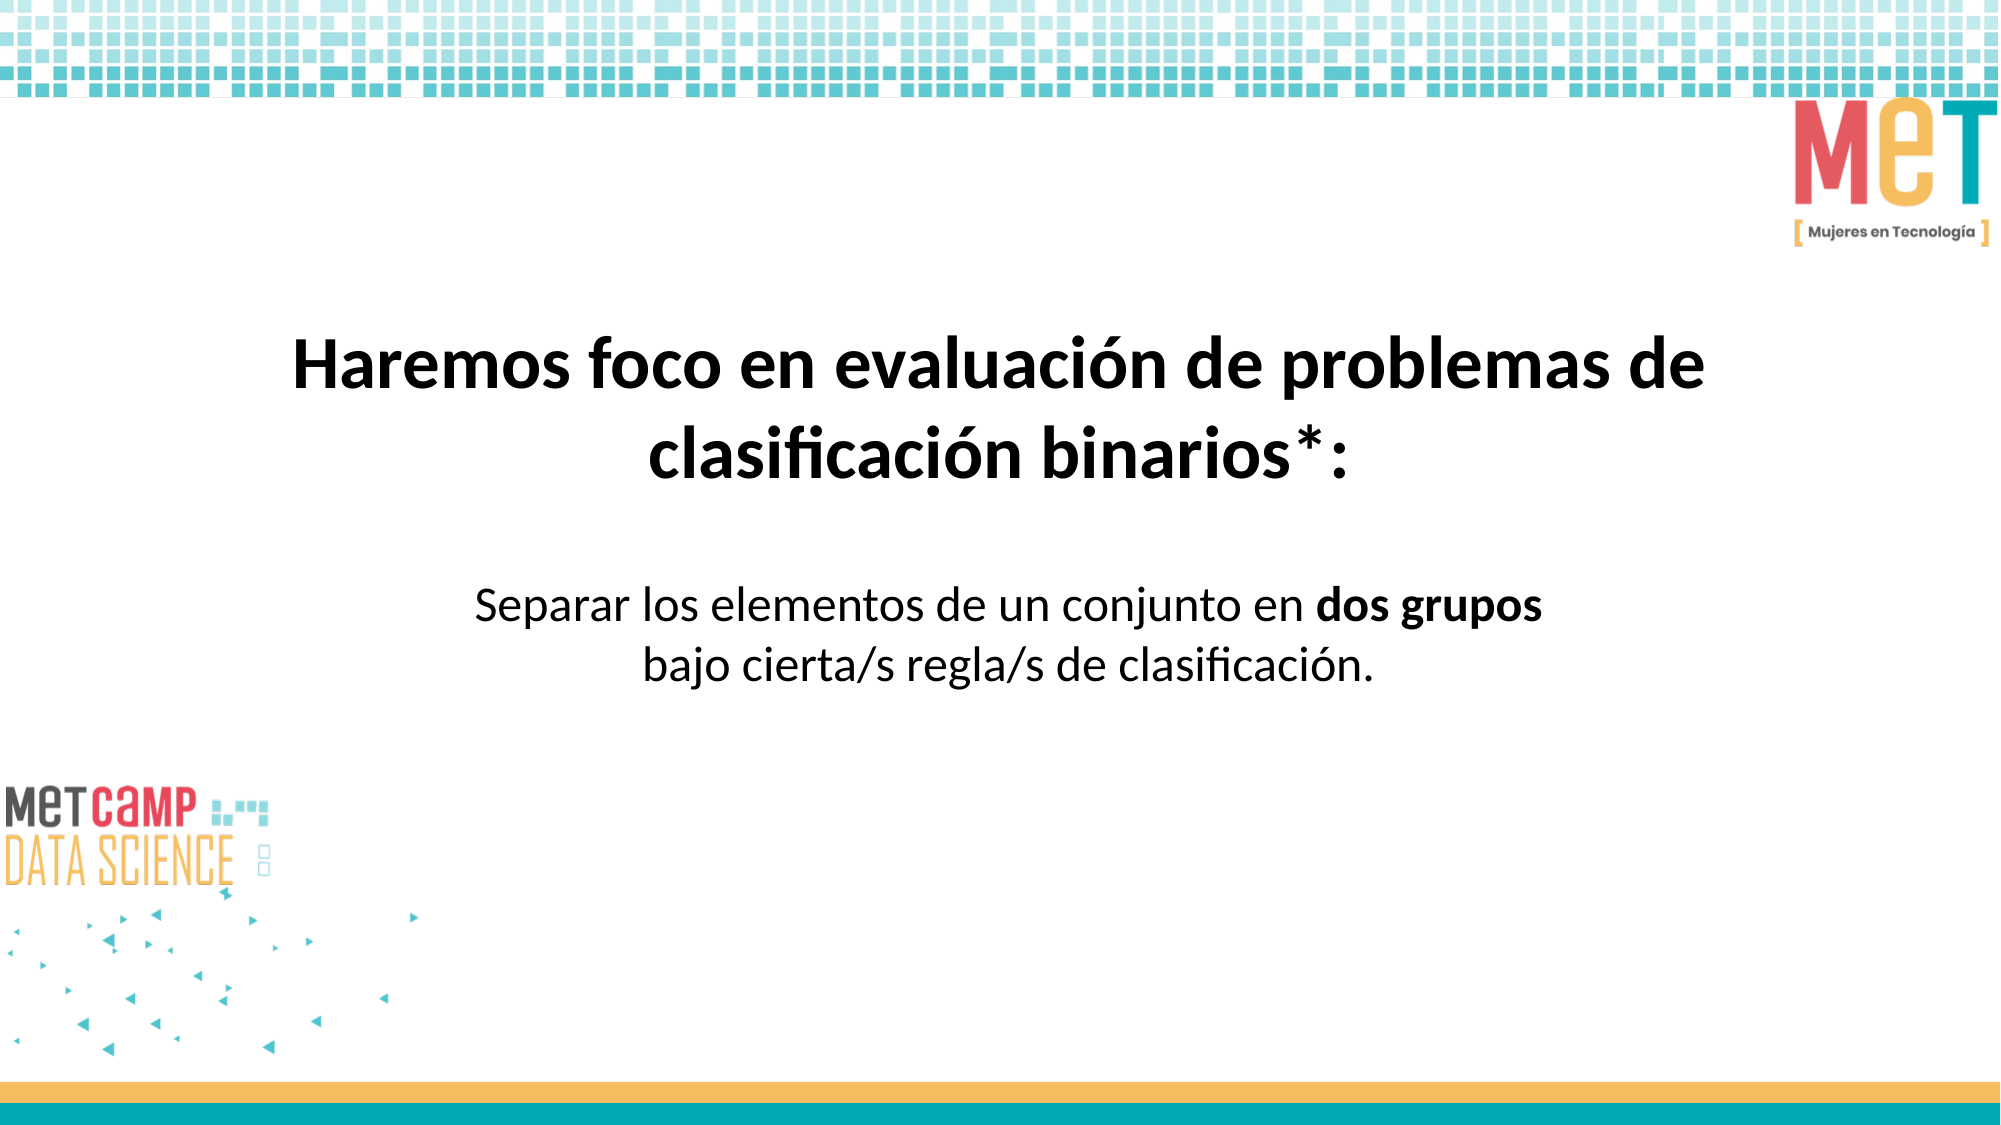

Haremos foco en evaluación de problemas de clasificación binarios*:

Separar los elementos de un conjunto en dos grupos bajo cierta/s regla/s de clasificación.